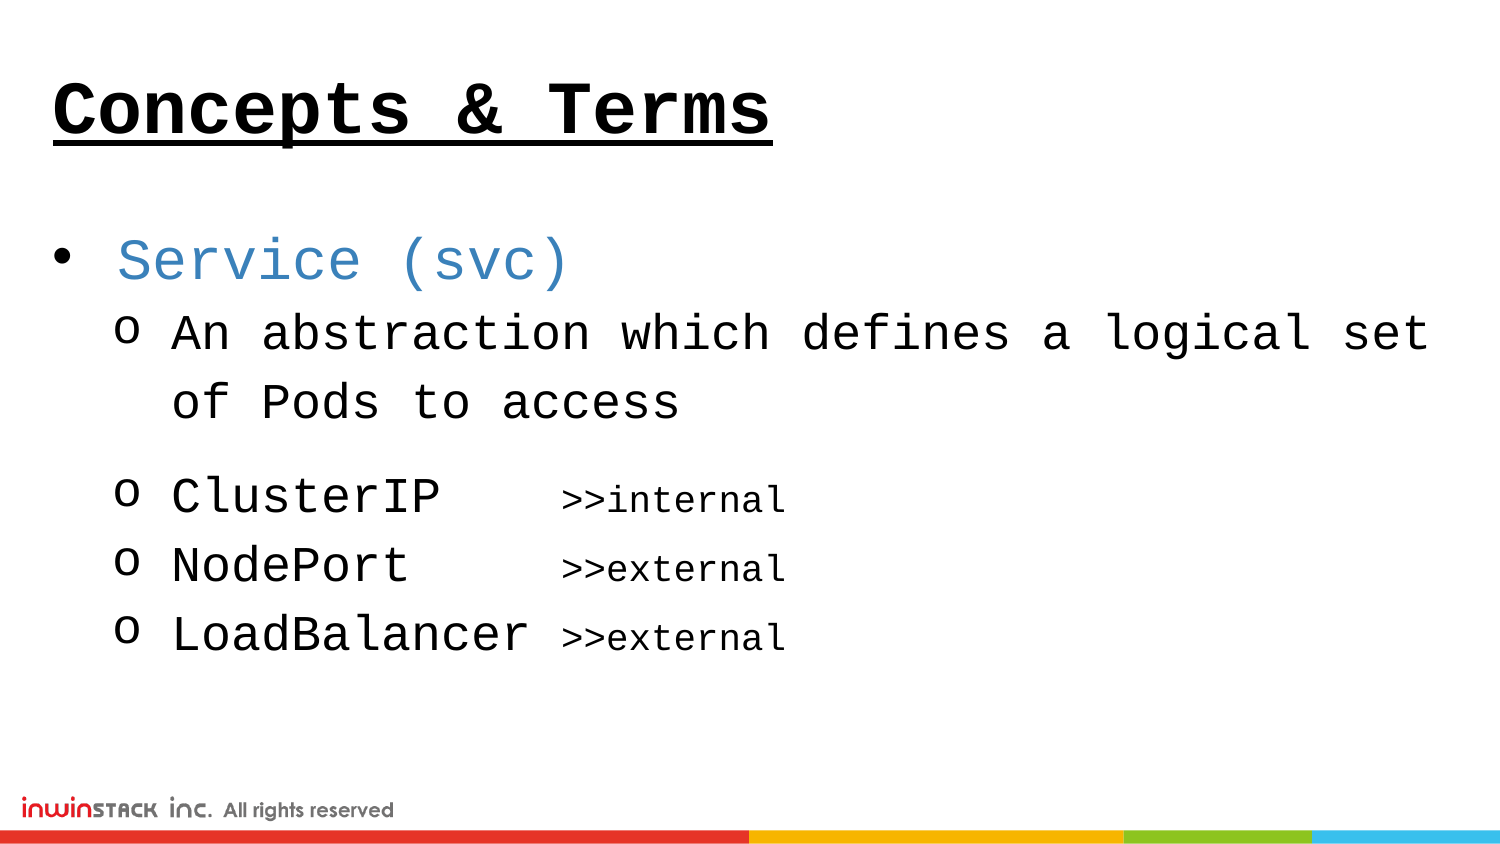

# Concepts & Terms
 Service (svc)
An abstraction which defines a logical set of Pods to access
ClusterIP    >>internal
NodePort     >>external
LoadBalancer >>external